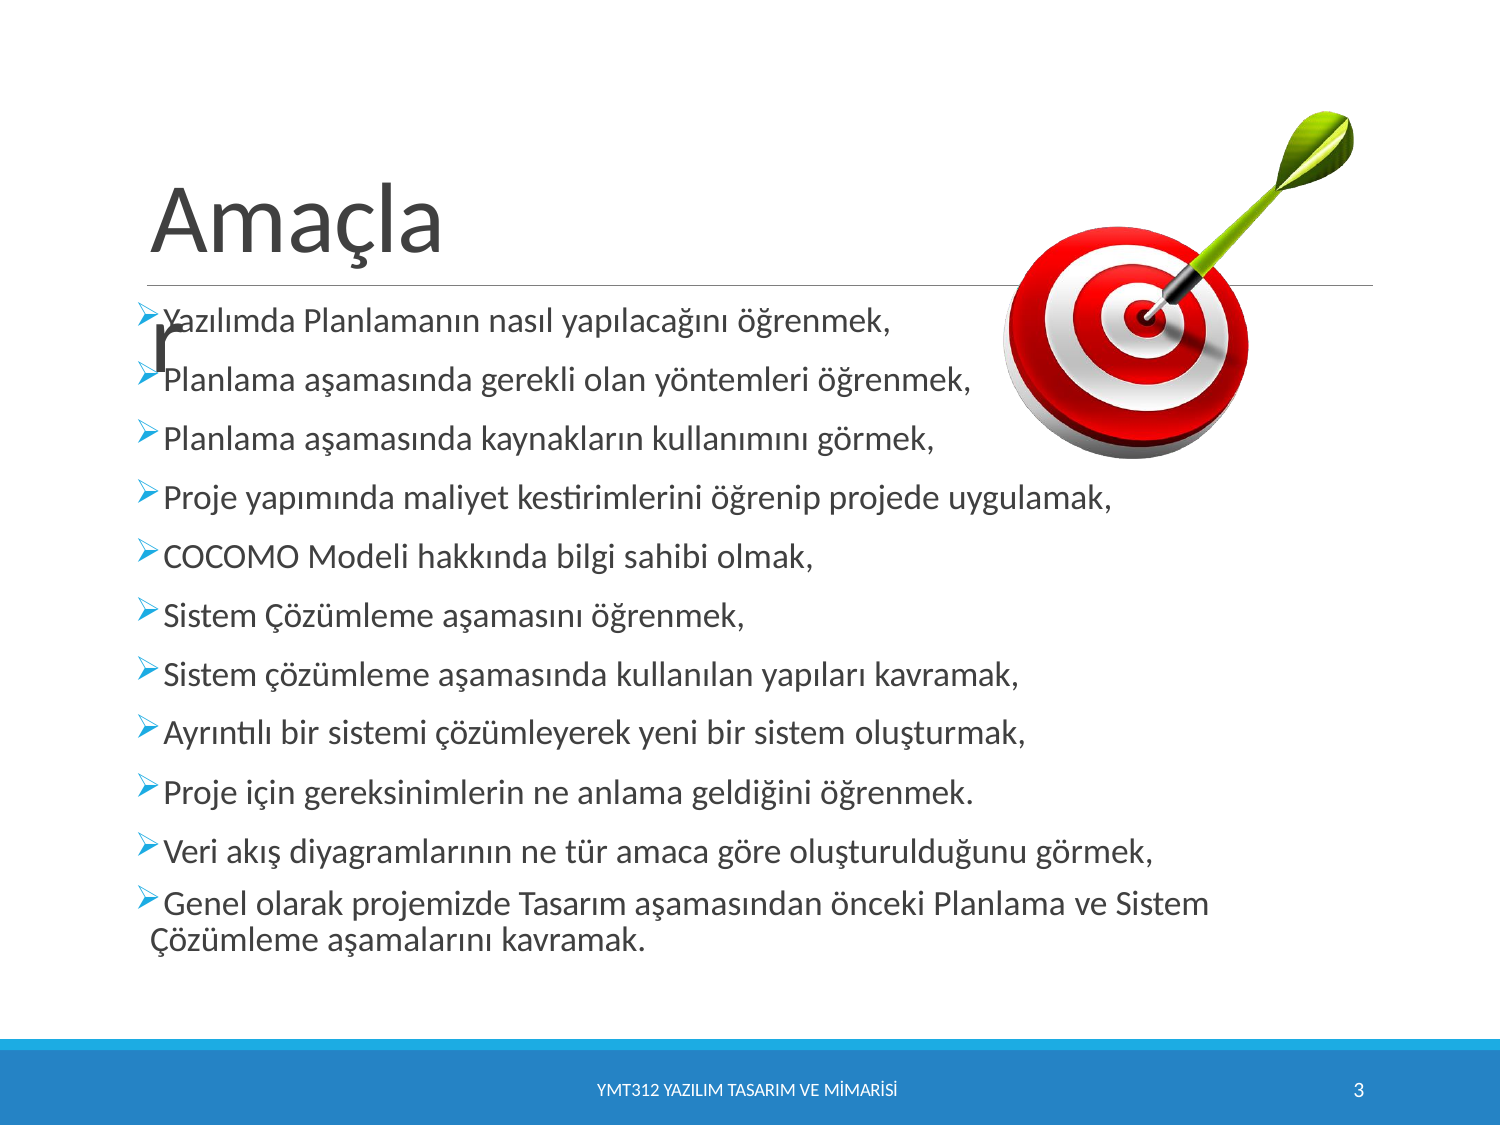

# Amaçlar
Yazılımda Planlamanın nasıl yapılacağını öğrenmek,
Planlama aşamasında gerekli olan yöntemleri öğrenmek,
Planlama aşamasında kaynakların kullanımını görmek,
Proje yapımında maliyet kestirimlerini öğrenip projede uygulamak,
COCOMO Modeli hakkında bilgi sahibi olmak,
Sistem Çözümleme aşamasını öğrenmek,
Sistem çözümleme aşamasında kullanılan yapıları kavramak,
Ayrıntılı bir sistemi çözümleyerek yeni bir sistem oluşturmak,
Proje için gereksinimlerin ne anlama geldiğini öğrenmek.
Veri akış diyagramlarının ne tür amaca göre oluşturulduğunu görmek,
Genel olarak projemizde Tasarım aşamasından önceki Planlama ve Sistem
Çözümleme aşamalarını kavramak.

3
YMT312 YAZILIM TASARIM VE MİMARİSİ